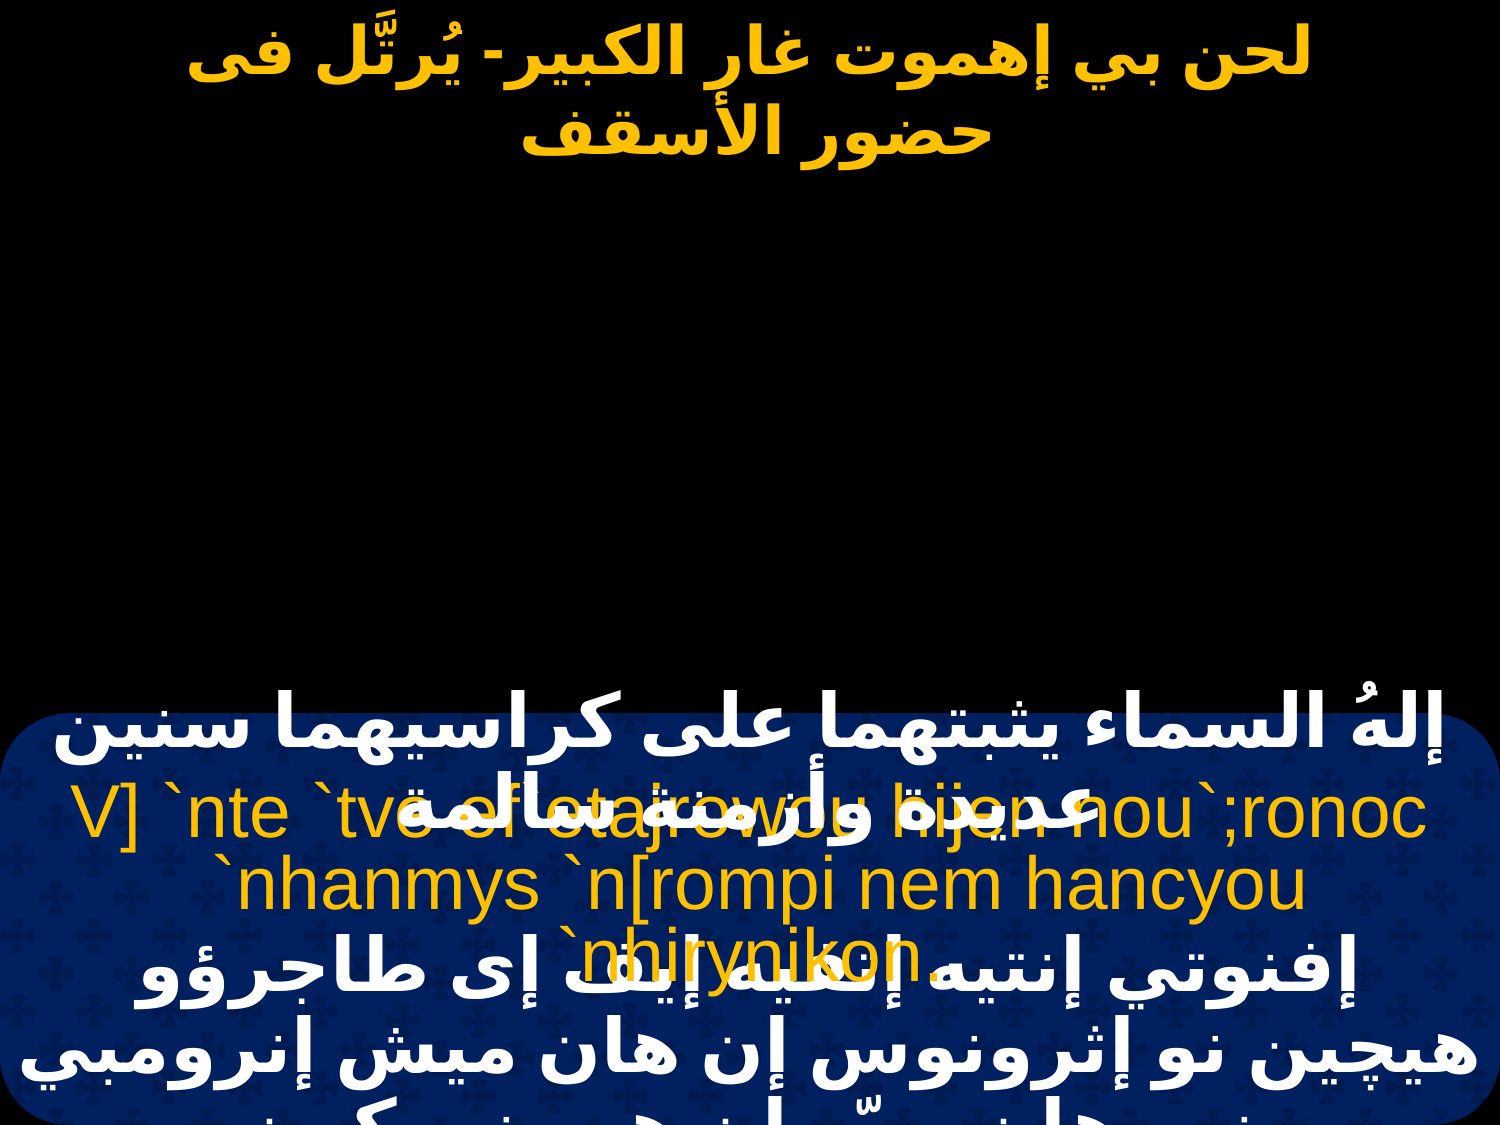

إلهُ السماء يثبتهما على كراسيهما سنين عديدة وأزمنة سالمة
V] `nte `tve ef`etajrowou hijen nou`;ronoc
 `nhanmys `n[rompi nem hancyou `nhirynikon.
إفنوتي إنتيه إتفيه إيف إى طاجرؤو هيچين نو إثرونوس إن هان ميش إنرومبي نيم هان سيّو إن هيريني كون